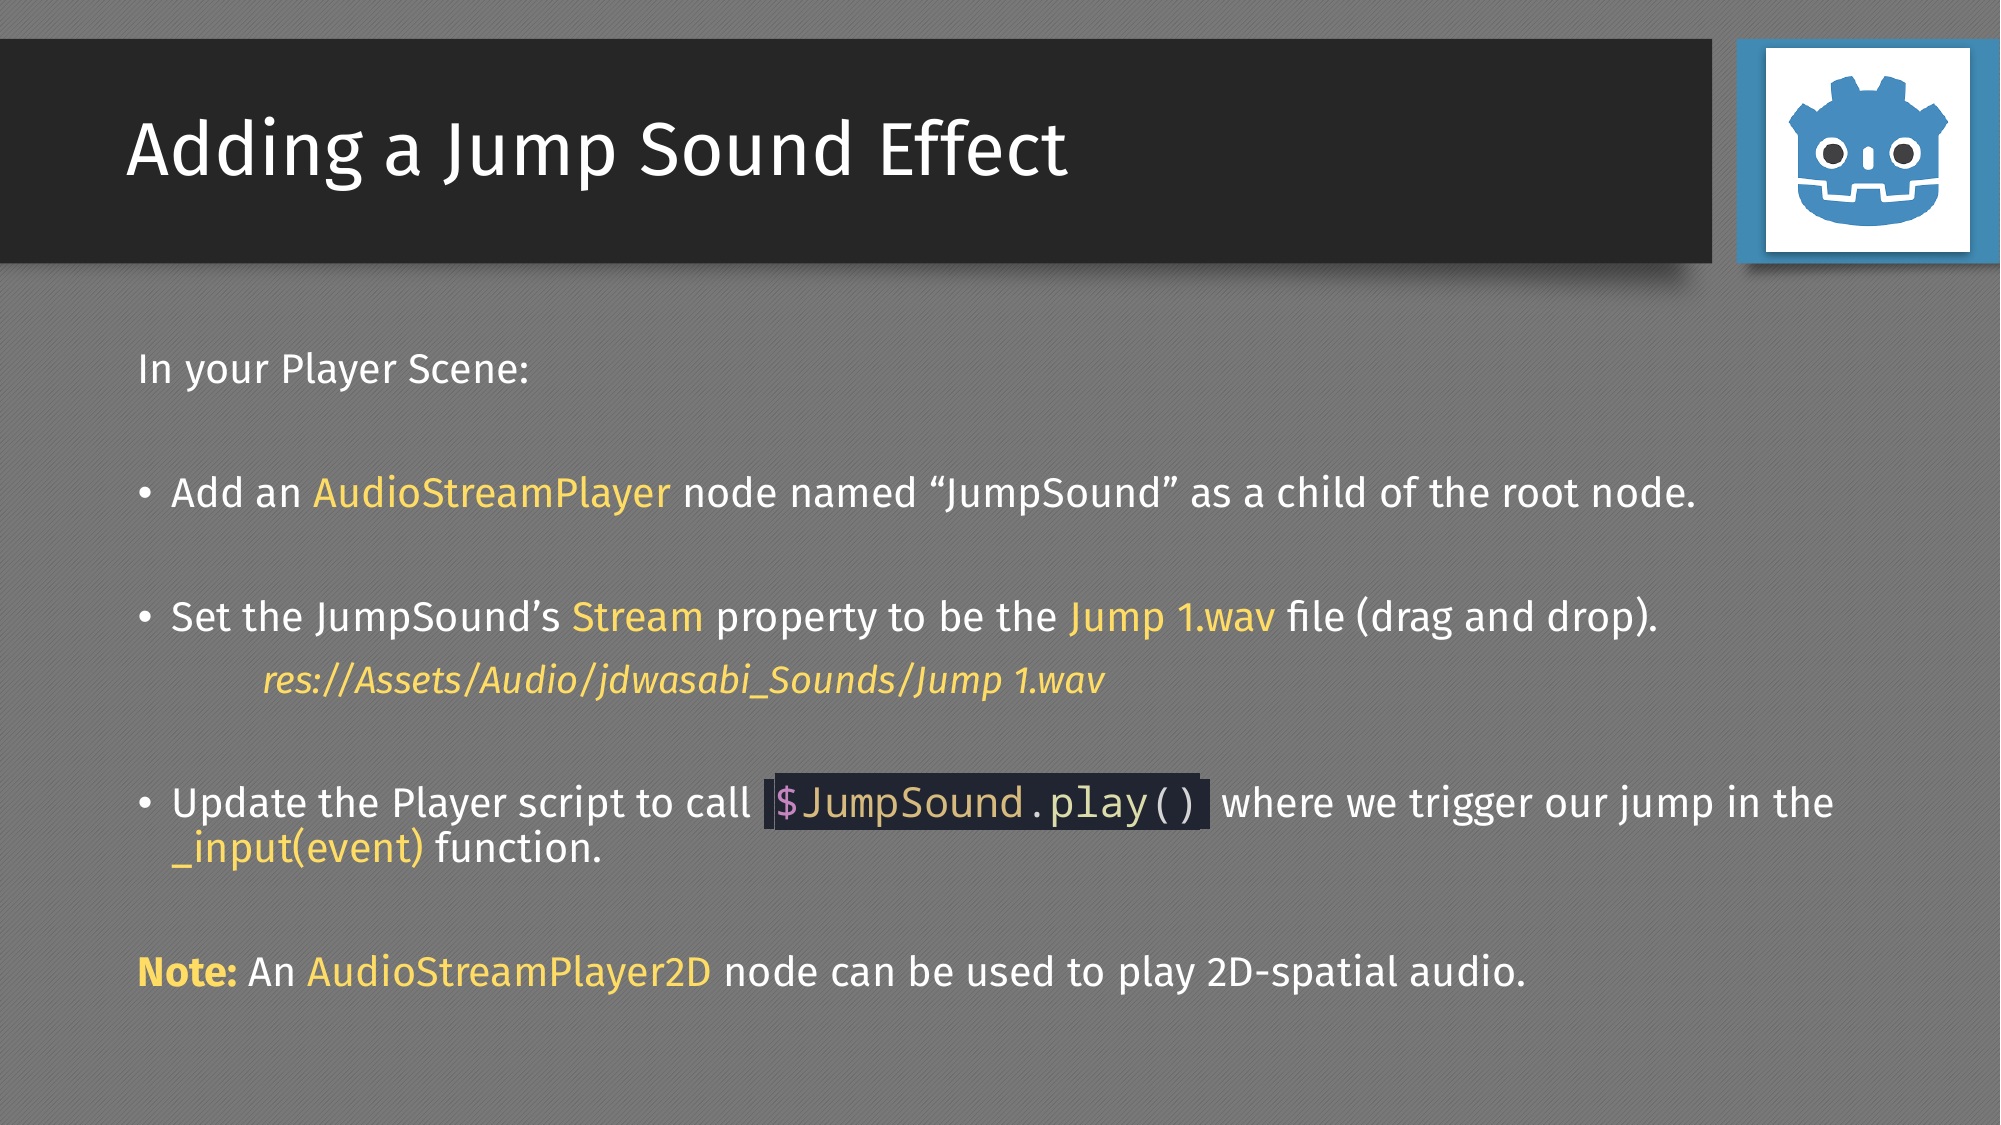

# Adding a Jump Sound Effect
In your Player Scene:

Add an AudioStreamPlayer node named “JumpSound” as a child of the root node.

Set the JumpSound’s Stream property to be the Jump 1.wav file (drag and drop).
	res://Assets/Audio/jdwasabi_Sounds/Jump 1.wav

Update the Player script to call  $JumpSound.play()  where we trigger our jump in the _input(event) function.

Note: An AudioStreamPlayer2D node can be used to play 2D-spatial audio.